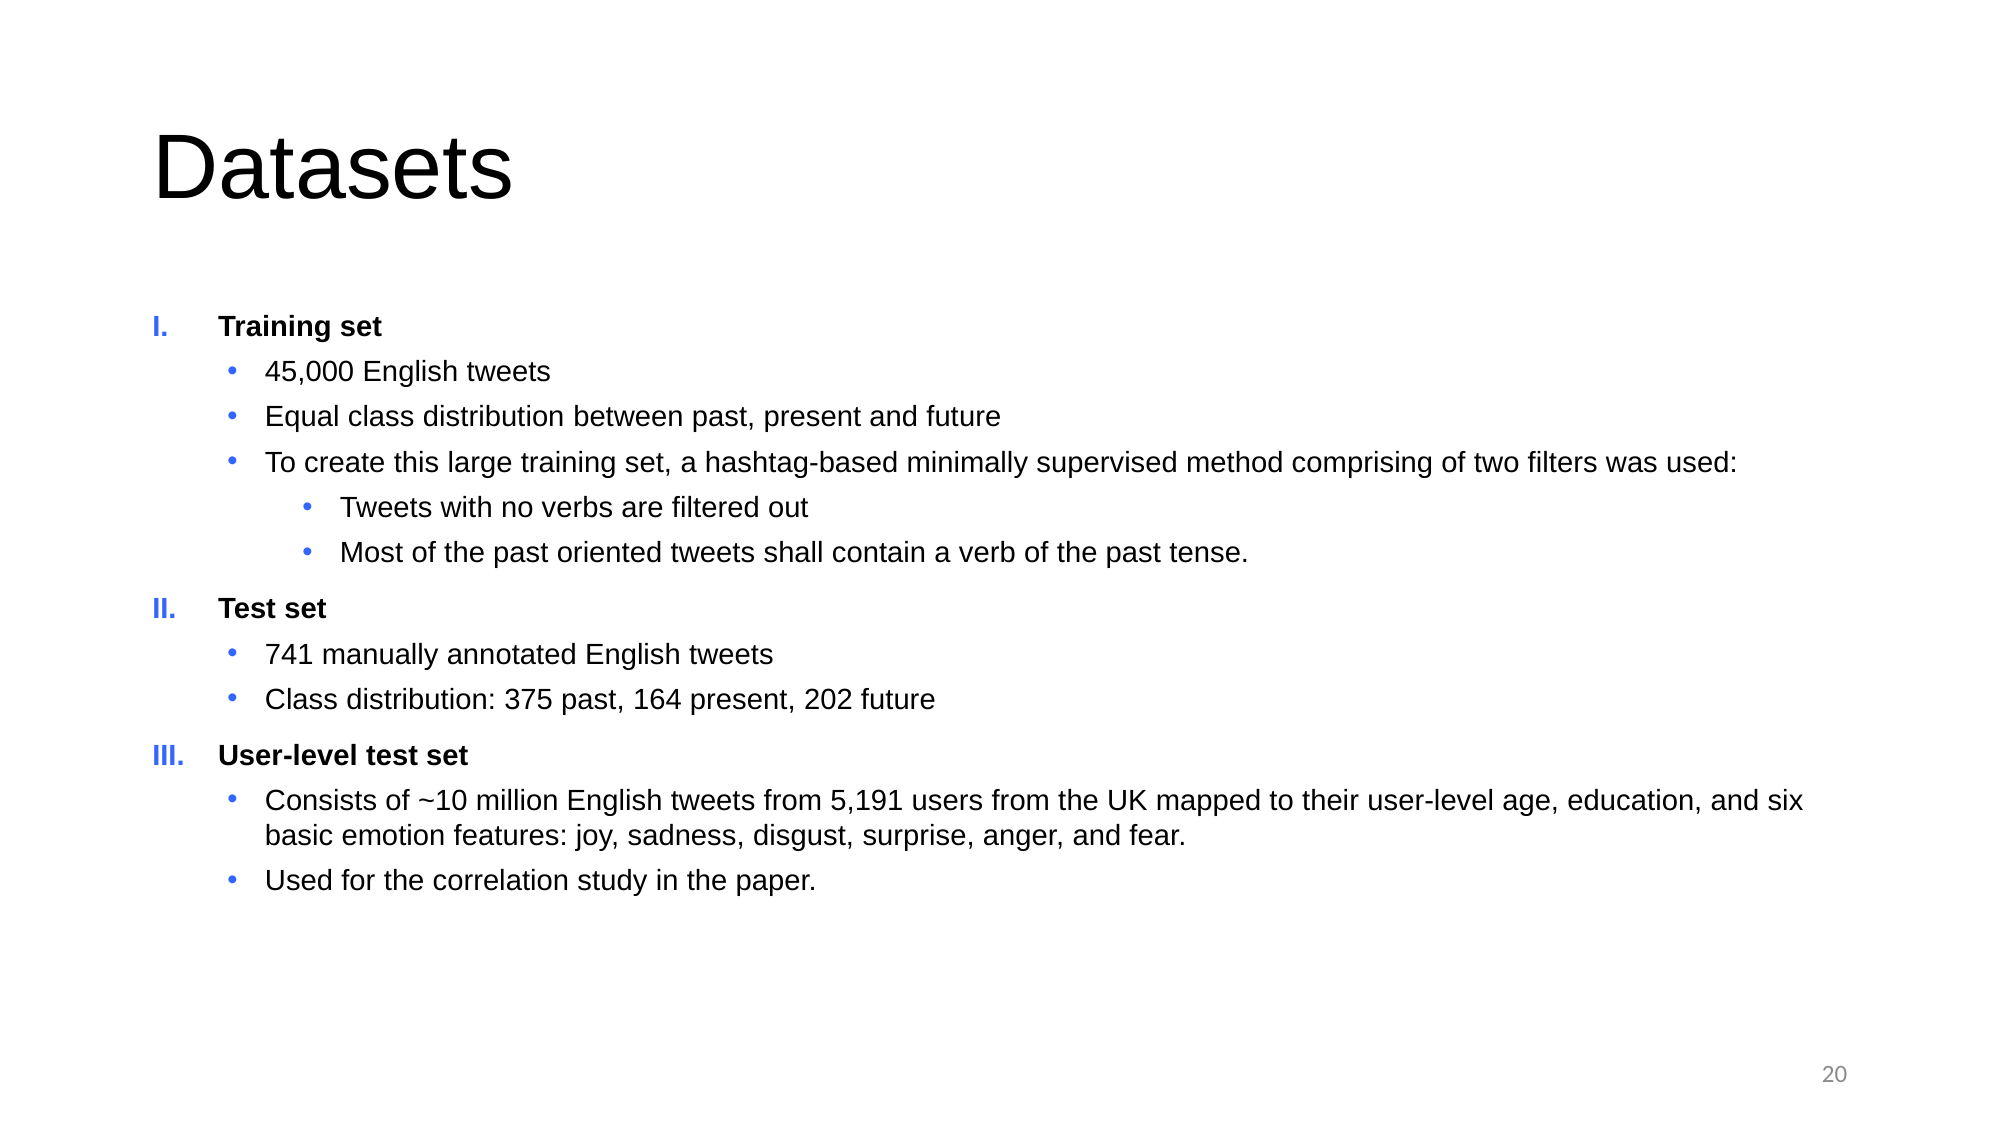

# Datasets
Training set
45,000 English tweets
Equal class distribution between past, present and future
To create this large training set, a hashtag-based minimally supervised method comprising of two filters was used:
Tweets with no verbs are filtered out
Most of the past oriented tweets shall contain a verb of the past tense.
Test set
741 manually annotated English tweets
Class distribution: 375 past, 164 present, 202 future
User-level test set
Consists of ~10 million English tweets from 5,191 users from the UK mapped to their user-level age, education, and six basic emotion features: joy, sadness, disgust, surprise, anger, and fear.
Used for the correlation study in the paper.
20